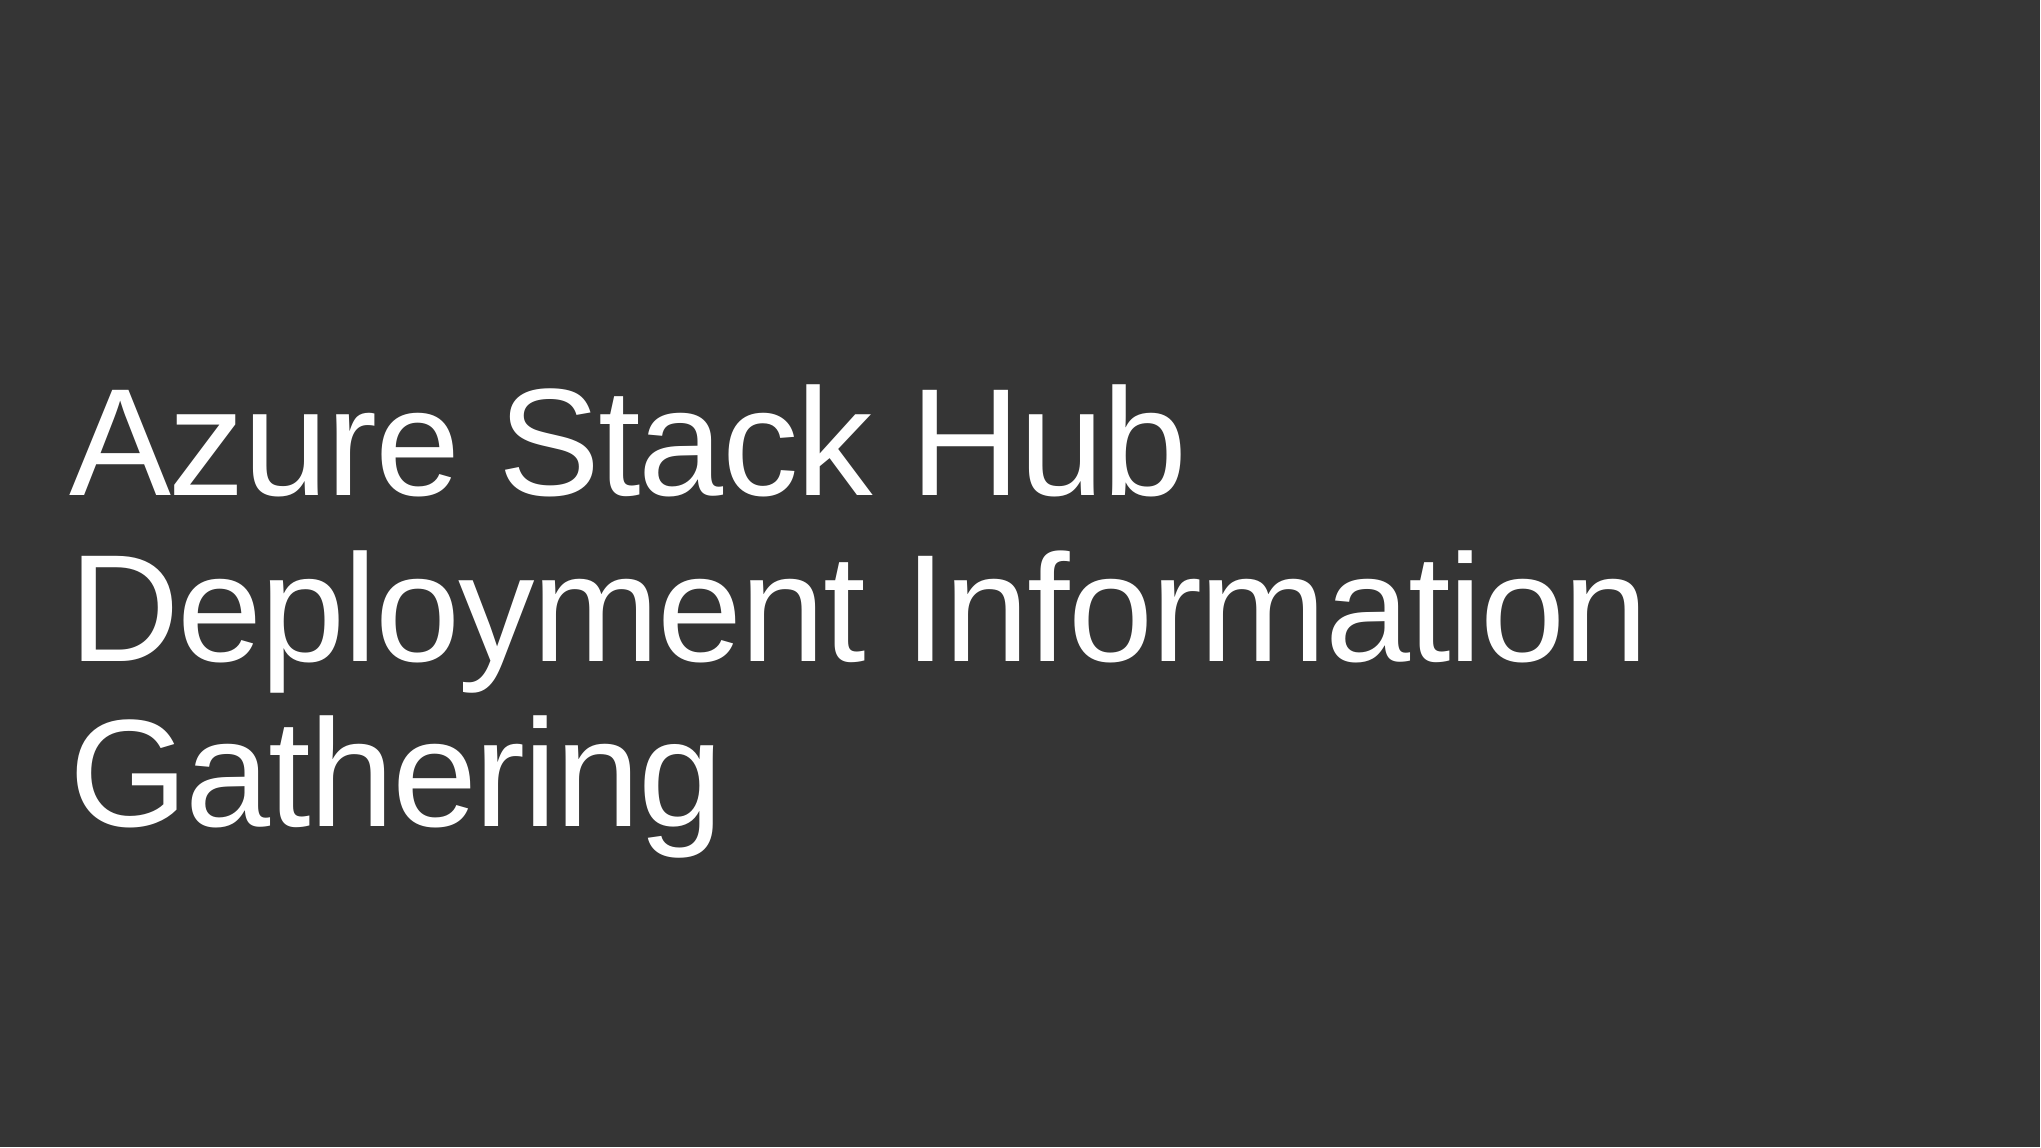

# Azure Stack Hub Deployment Information Gathering